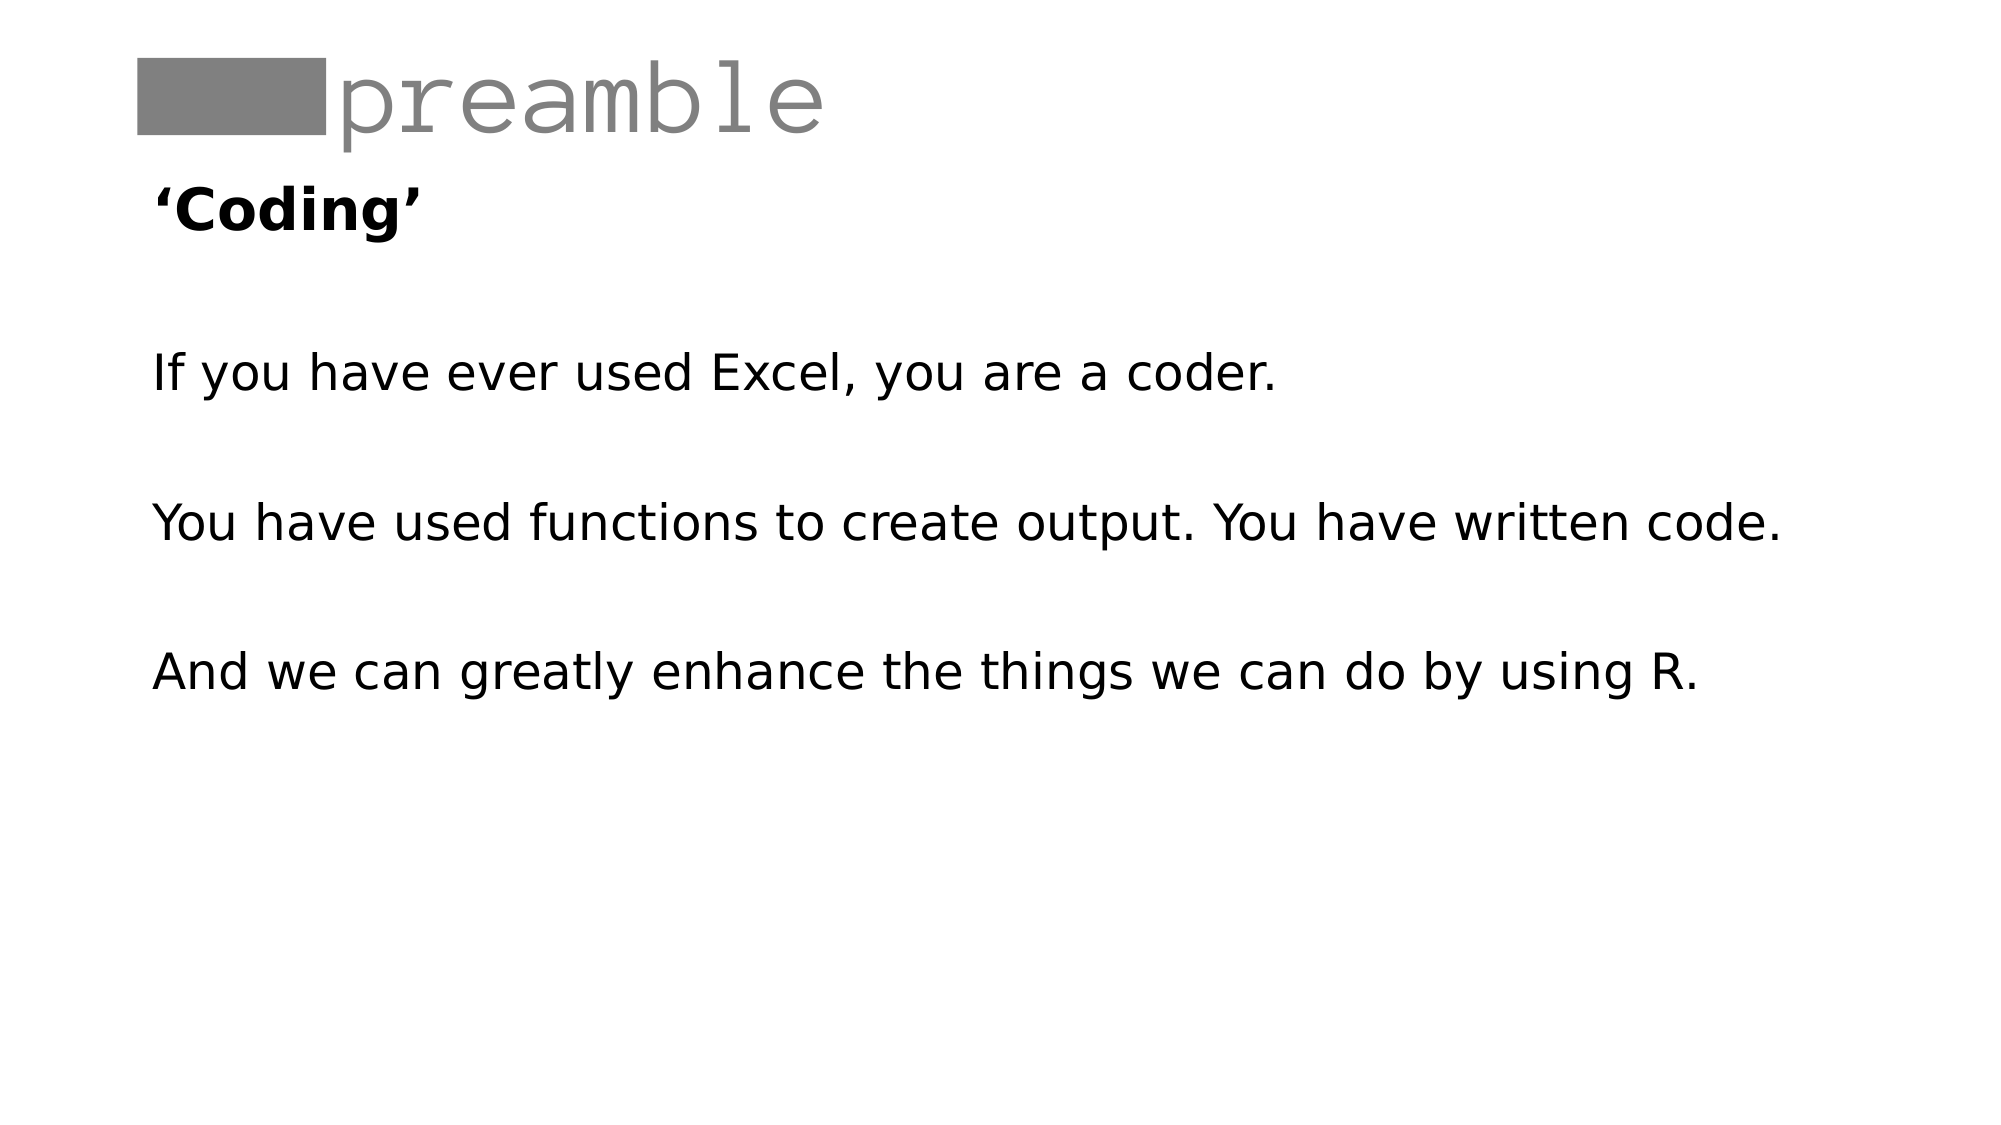

# preamble

‘Coding’

If you have ever used Excel, you are a coder.

You have used functions to create output. You have written code.

And we can greatly enhance the things we can do by using R.